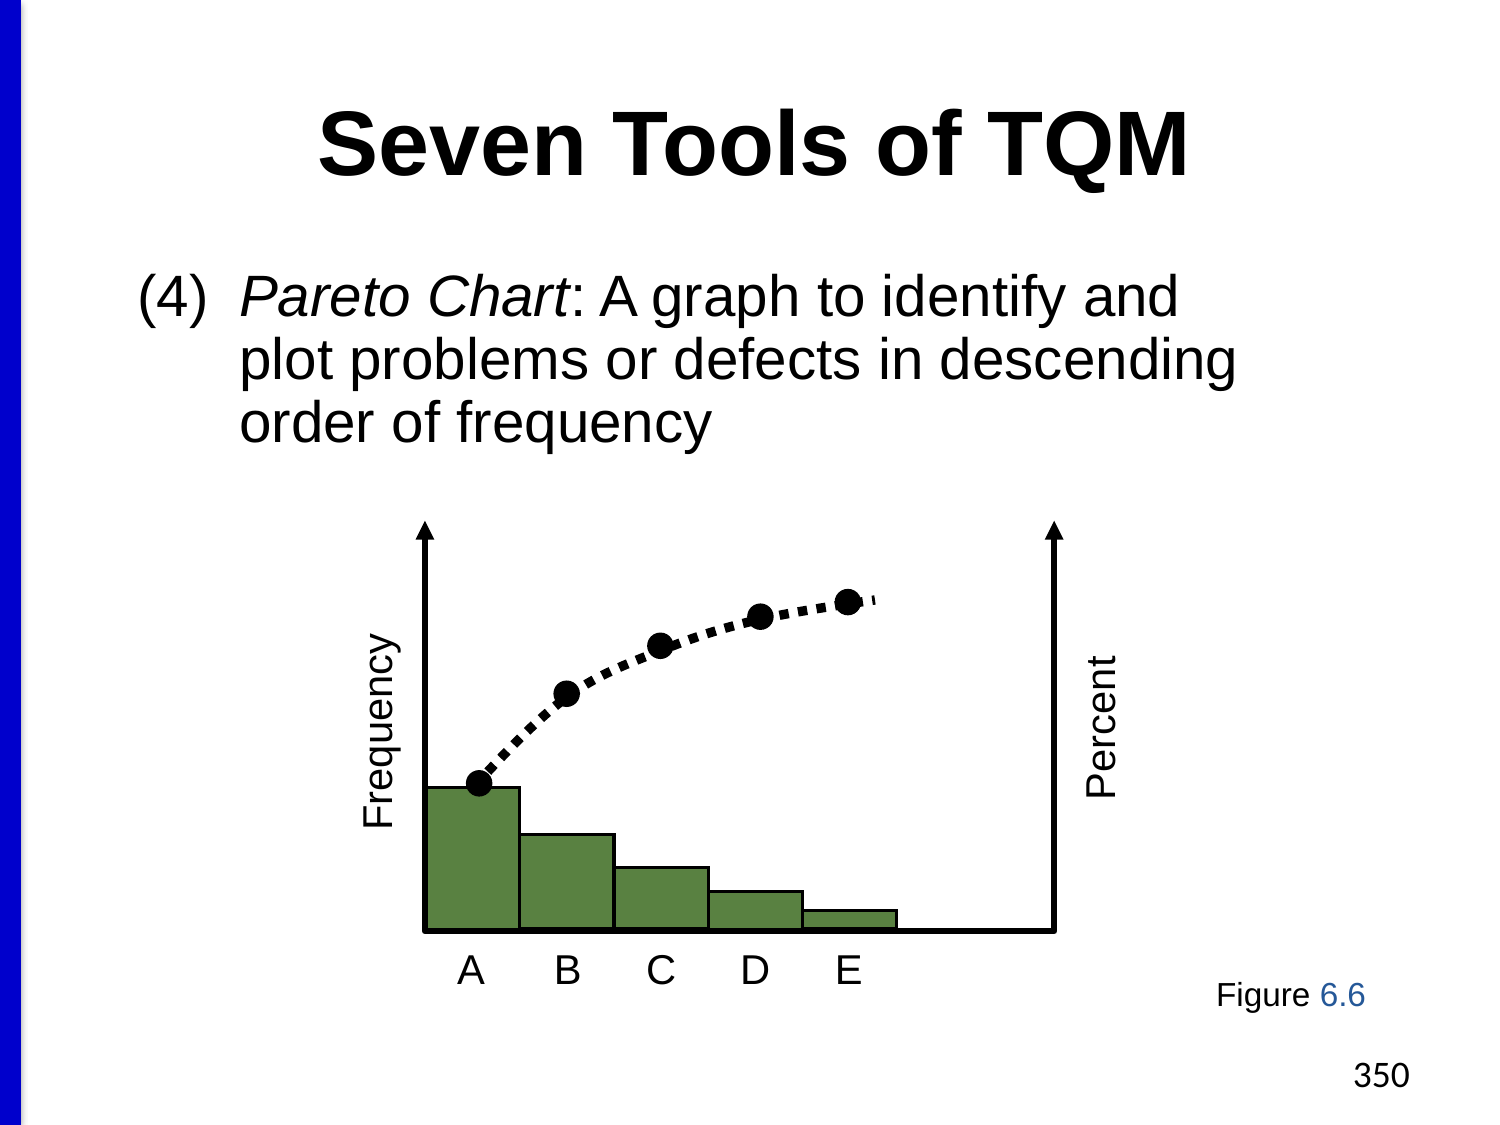

# Seven Tools of TQM
(4)	Pareto Chart: A graph to identify and plot problems or defects in descending order of frequency

Percent
Frequency

A	B	C	D	E
Figure 6.6
350